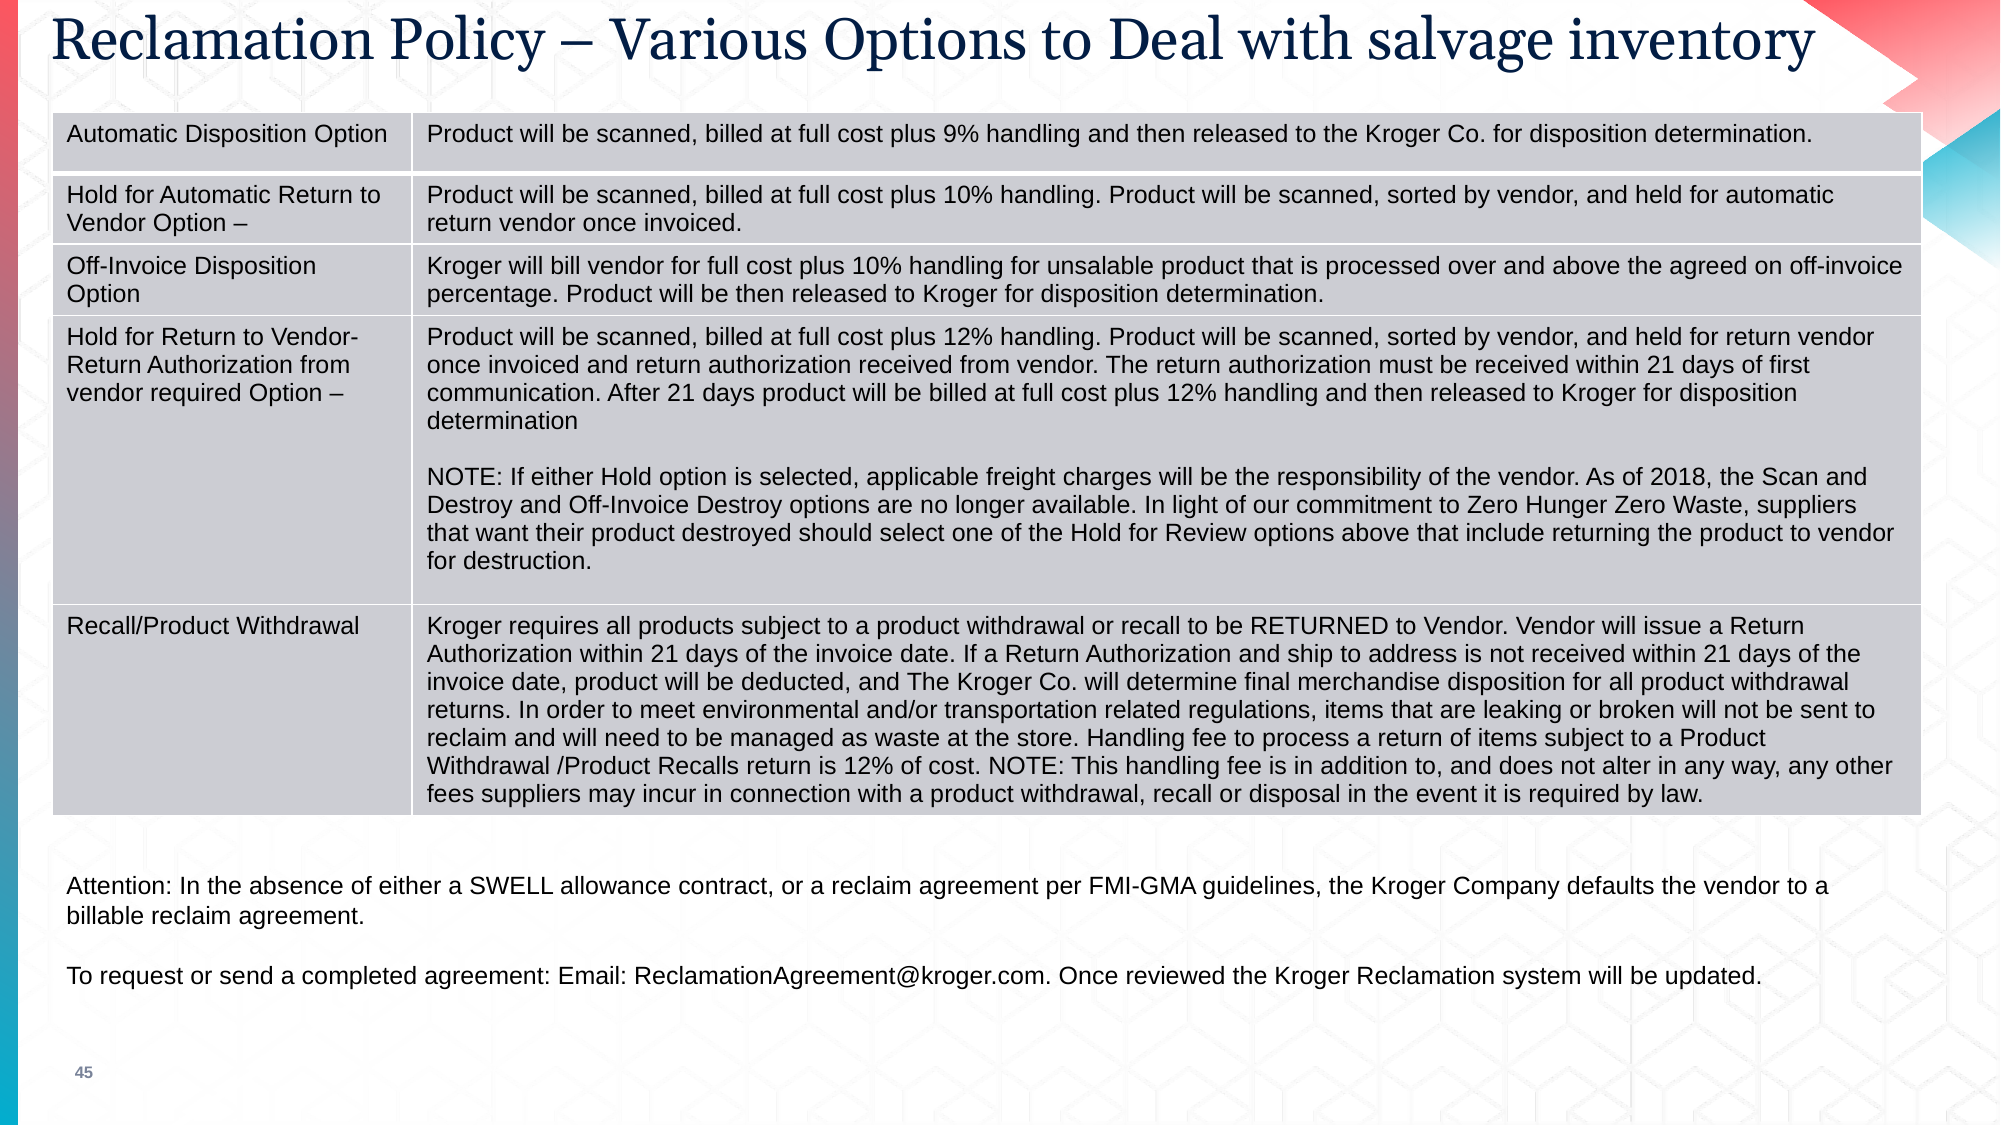

# Reclamation Policy – Various Options to Deal with salvage inventory
| Automatic Disposition Option | Product will be scanned, billed at full cost plus 9% handling and then released to the Kroger Co. for disposition determination. |
| --- | --- |
| Hold for Automatic Return to Vendor Option – | Product will be scanned, billed at full cost plus 10% handling. Product will be scanned, sorted by vendor, and held for automatic return vendor once invoiced. |
| Off-Invoice Disposition Option | Kroger will bill vendor for full cost plus 10% handling for unsalable product that is processed over and above the agreed on off-invoice percentage. Product will be then released to Kroger for disposition determination. |
| Hold for Return to Vendor-Return Authorization from vendor required Option – | Product will be scanned, billed at full cost plus 12% handling. Product will be scanned, sorted by vendor, and held for return vendor once invoiced and return authorization received from vendor. The return authorization must be received within 21 days of first communication. After 21 days product will be billed at full cost plus 12% handling and then released to Kroger for disposition determination NOTE: If either Hold option is selected, applicable freight charges will be the responsibility of the vendor. As of 2018, the Scan and Destroy and Off-Invoice Destroy options are no longer available. In light of our commitment to Zero Hunger Zero Waste, suppliers that want their product destroyed should select one of the Hold for Review options above that include returning the product to vendor for destruction. |
| Recall/Product Withdrawal | Kroger requires all products subject to a product withdrawal or recall to be RETURNED to Vendor. Vendor will issue a Return Authorization within 21 days of the invoice date. If a Return Authorization and ship to address is not received within 21 days of the invoice date, product will be deducted, and The Kroger Co. will determine final merchandise disposition for all product withdrawal returns. In order to meet environmental and/or transportation related regulations, items that are leaking or broken will not be sent to reclaim and will need to be managed as waste at the store. Handling fee to process a return of items subject to a Product Withdrawal /Product Recalls return is 12% of cost. NOTE: This handling fee is in addition to, and does not alter in any way, any other fees suppliers may incur in connection with a product withdrawal, recall or disposal in the event it is required by law. |
Attention: In the absence of either a SWELL allowance contract, or a reclaim agreement per FMI-GMA guidelines, the Kroger Company defaults the vendor to a billable reclaim agreement.

To request or send a completed agreement: Email: ReclamationAgreement@kroger.com. Once reviewed the Kroger Reclamation system will be updated.